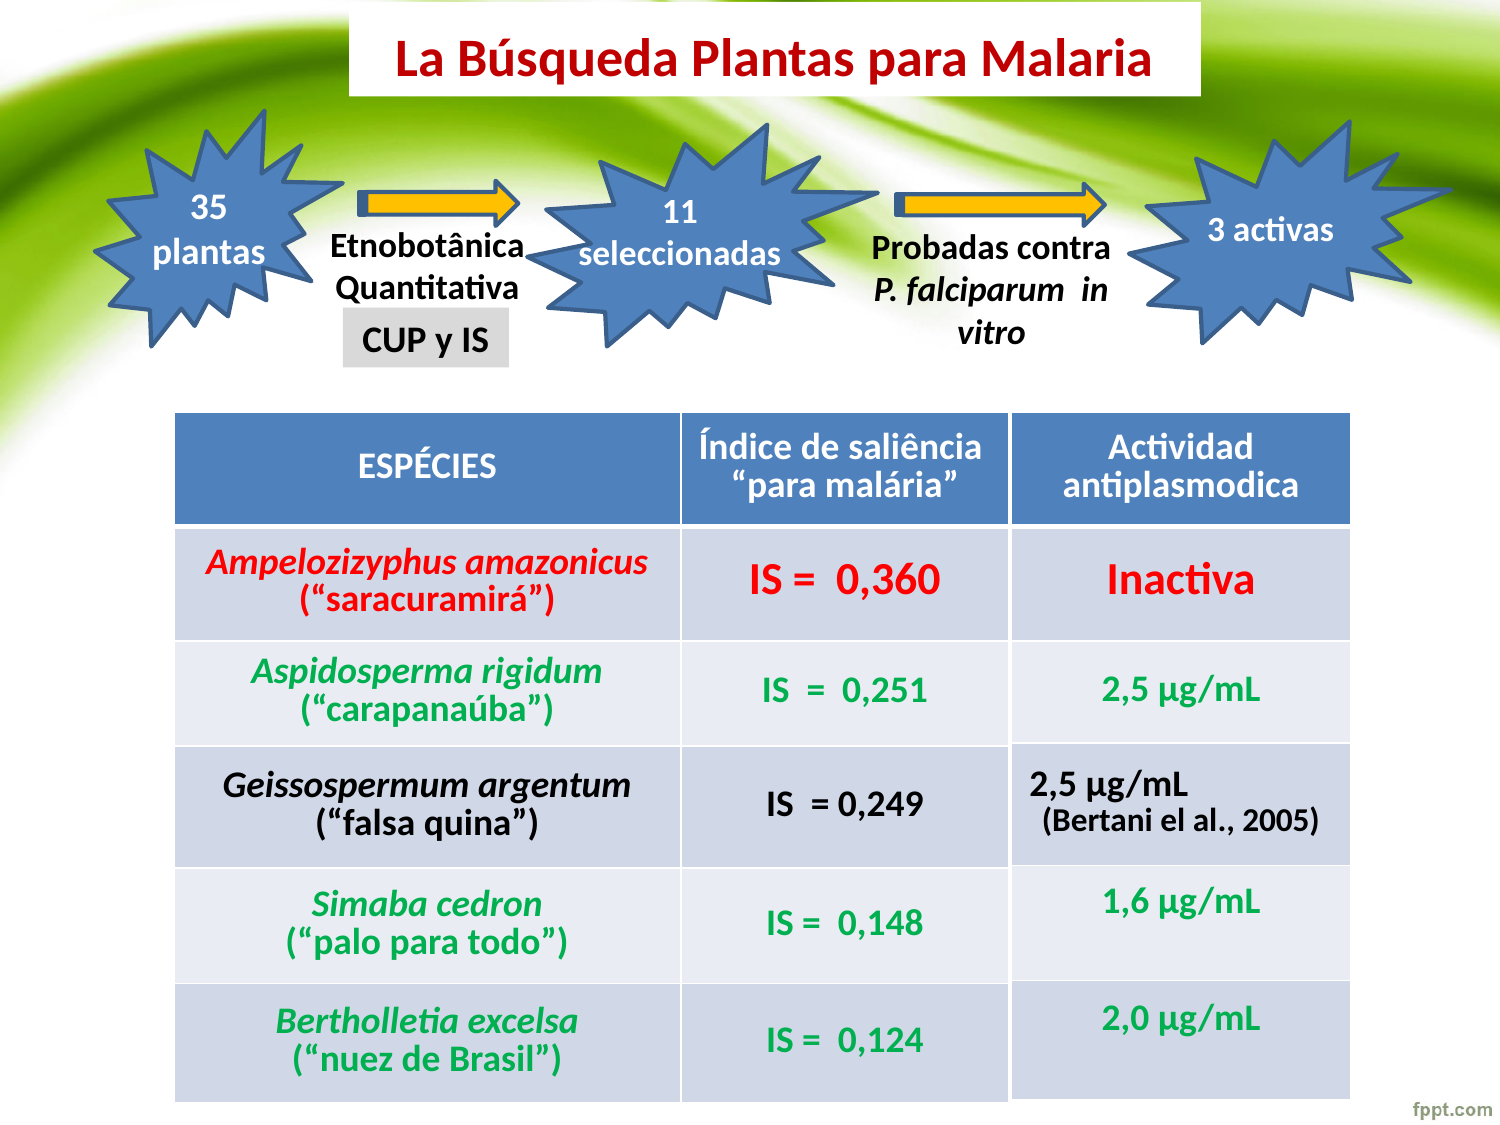

La Búsqueda Plantas para Malaria

35 plantas

11 seleccionadas

3 activas
Etnobotânica Quantitativa
Probadas contra P. falciparum  in vitro
CUP y IS
| ESPÉCIES | Índice de saliência “para malária” |
| --- | --- |
| Ampelozizyphus amazonicus (“saracuramirá”) | IS = 0,360 |
| Aspidosperma rigidum (“carapanaúba”) | IS = 0,251 |
| Geissospermum argentum (“falsa quina”) | IS = 0,249 |
| Simaba cedron (“palo para todo”) | IS = 0,148 |
| Bertholletia excelsa (“nuez de Brasil”) | IS = 0,124 |
| Actividad antiplasmodica |
| --- |
| Inactiva |
| 2,5 μg/mL |
| 2,5 μg/mL (Bertani el al., 2005) |
| 1,6 μg/mL |
| 2,0 μg/mL |